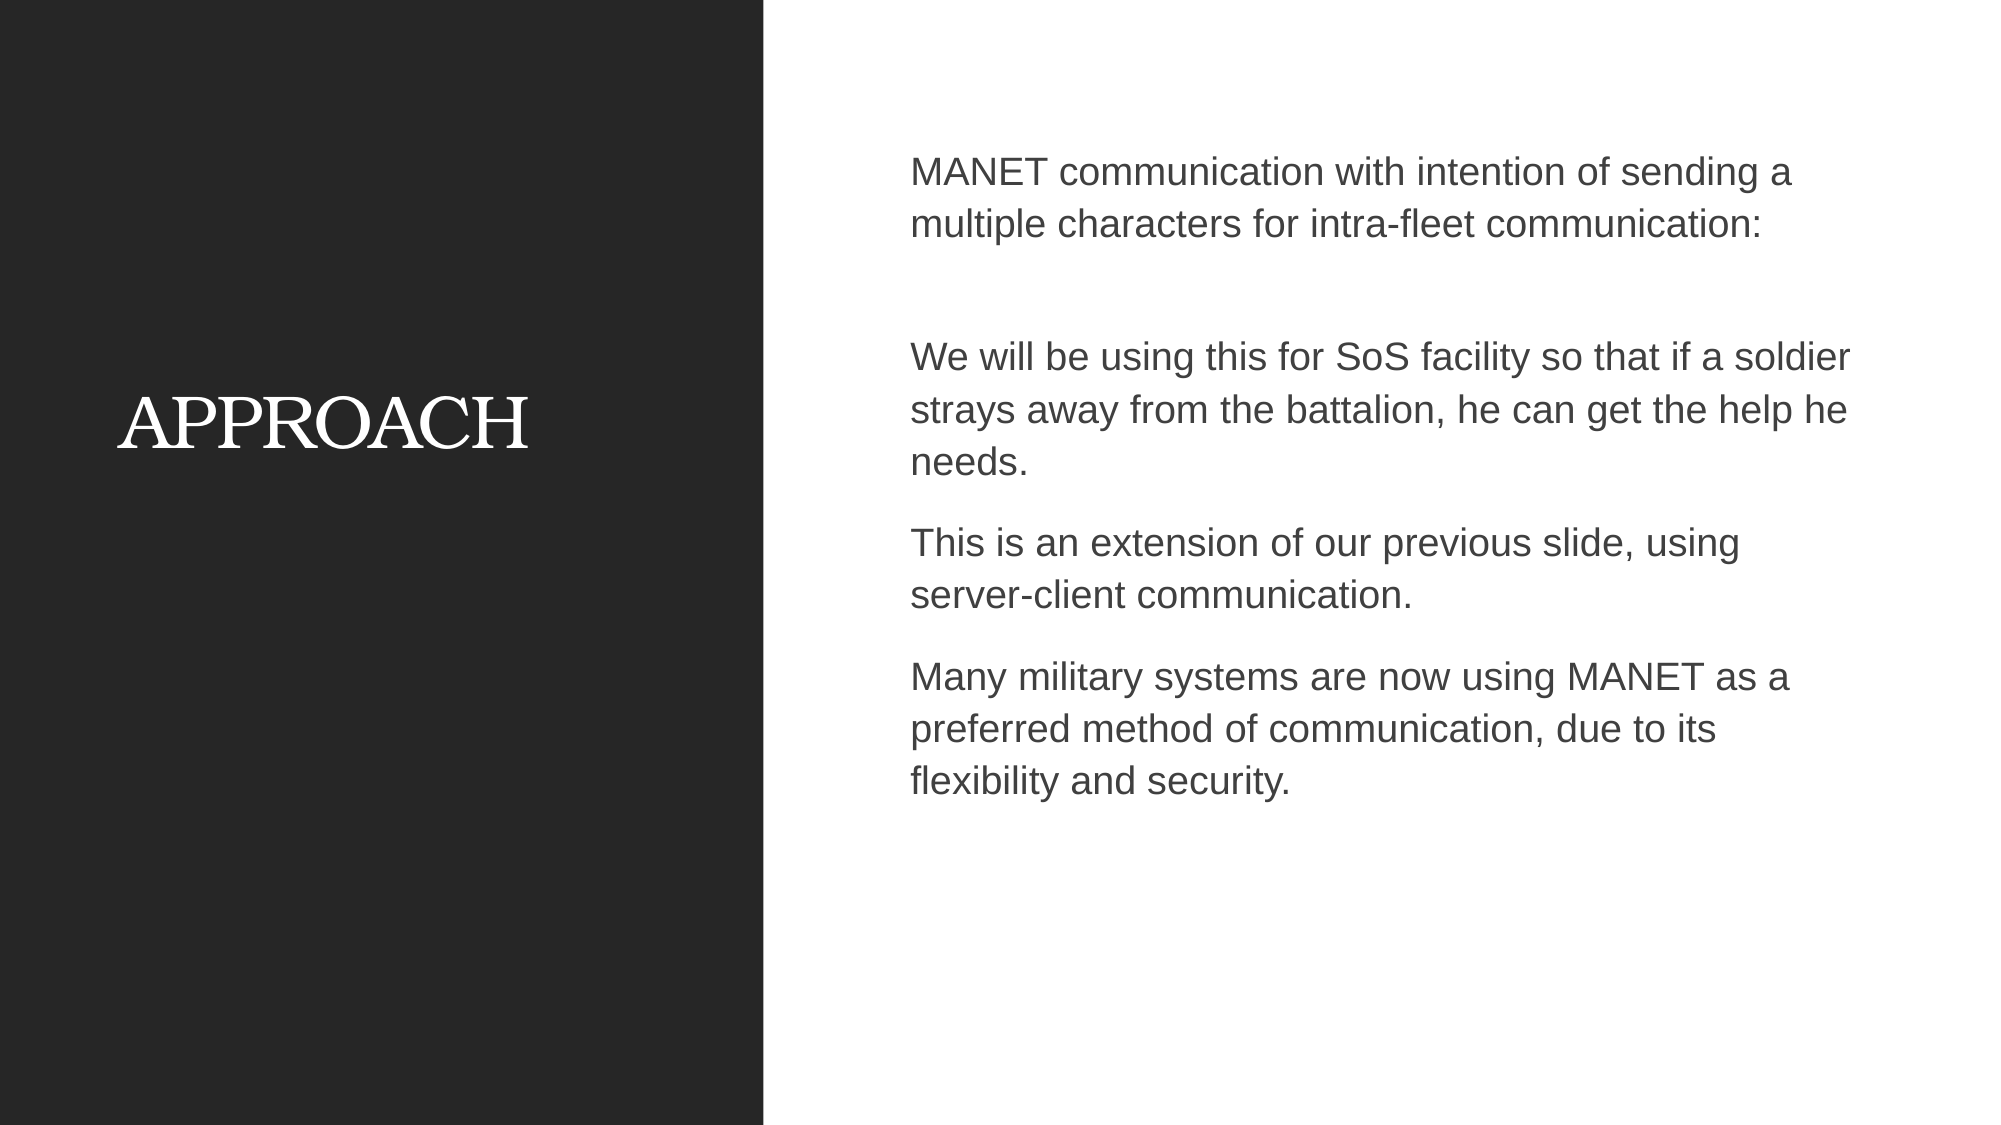

# APPROACH
MANET communication with intention of sending a multiple characters for intra-fleet communication:
We will be using this for SoS facility so that if a soldier strays away from the battalion, he can get the help he needs.
This is an extension of our previous slide, using server-client communication.
Many military systems are now using MANET as a preferred method of communication, due to its flexibility and security.